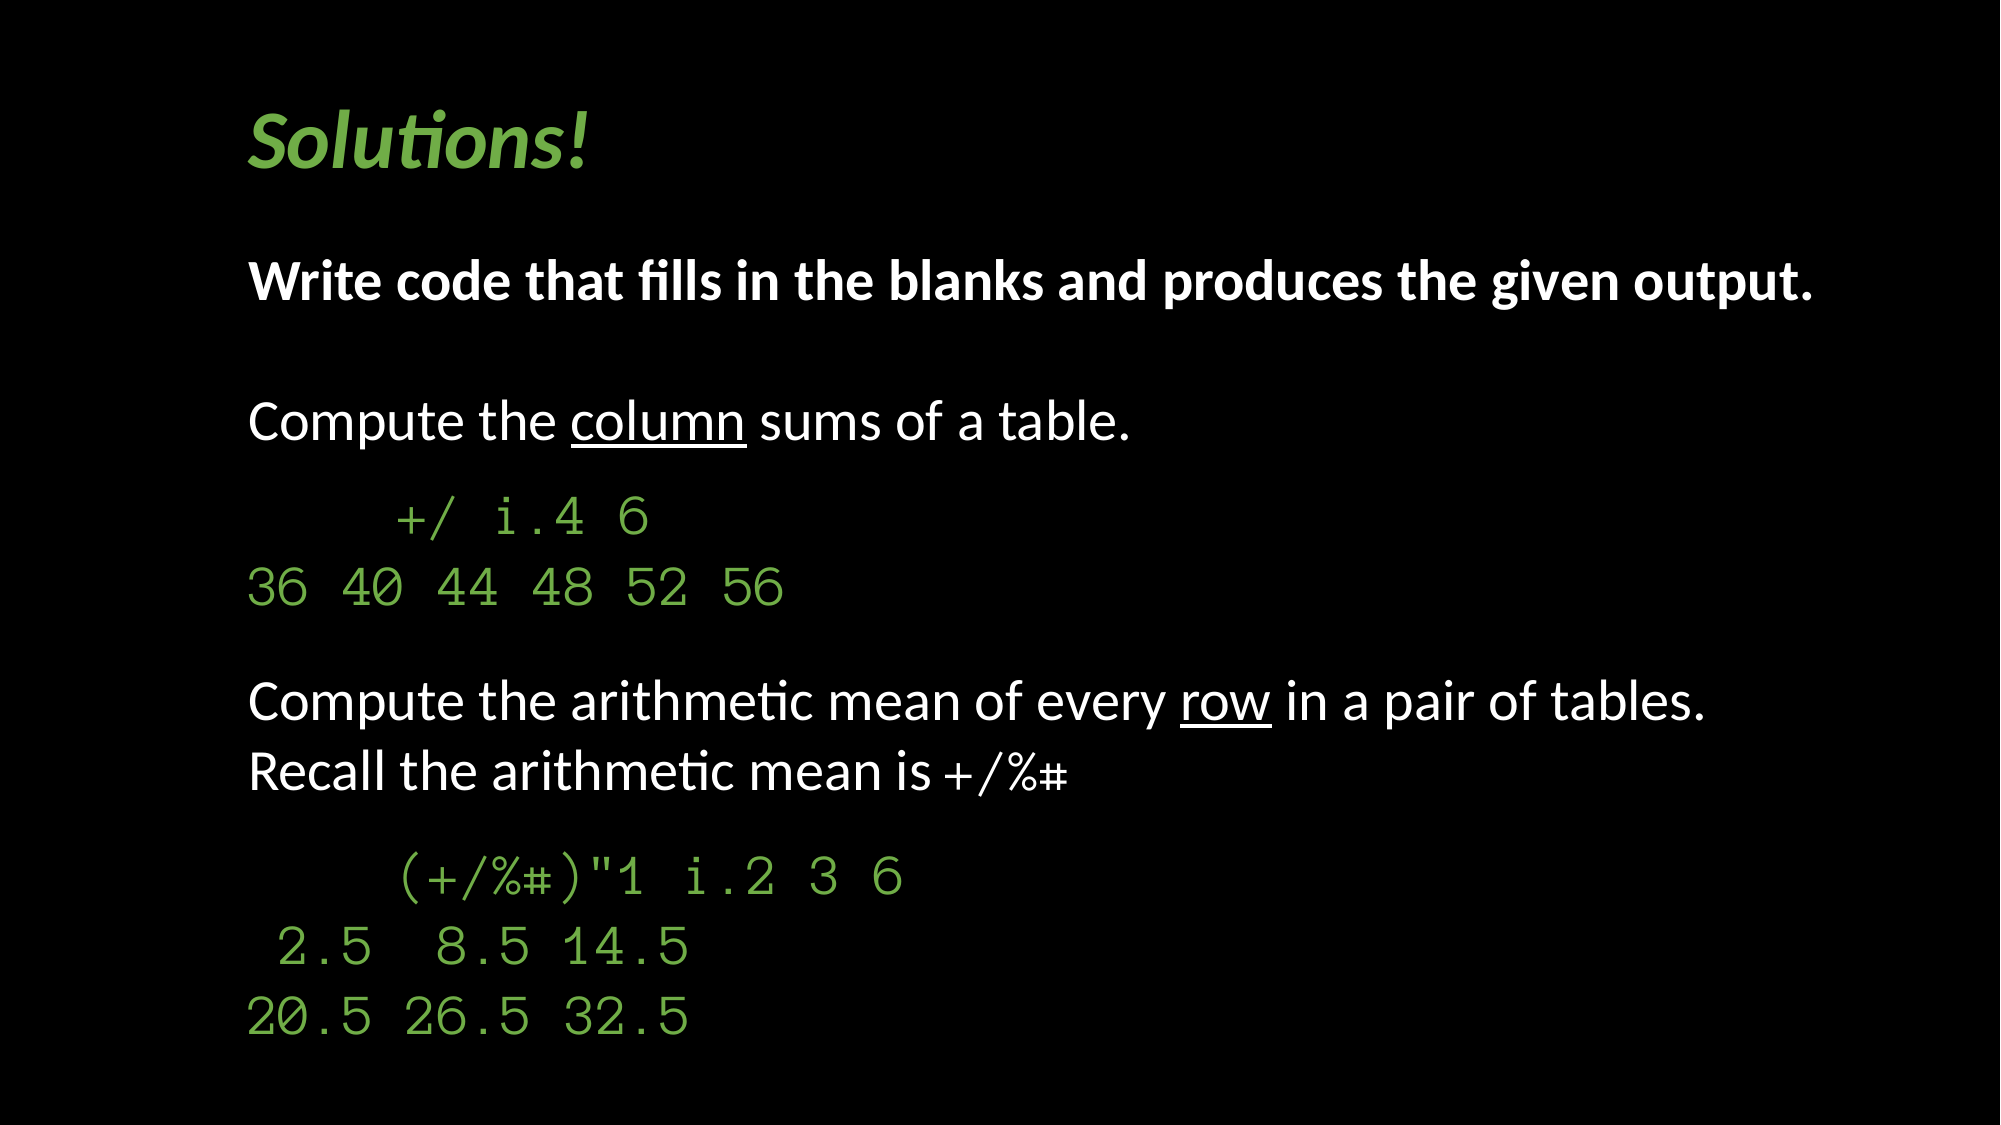

Solutions!
Write code that fills in the blanks and produces the given output.

Compute the column sums of a table.

Compute the arithmetic mean of every row in a pair of tables.
Recall the arithmetic mean is +/%#

	+/ i.4 6
36 40 44 48 52 56
	(+/%#)"1 i.2 3 6
 2.5  8.5 14.5
20.5 26.5 32.5